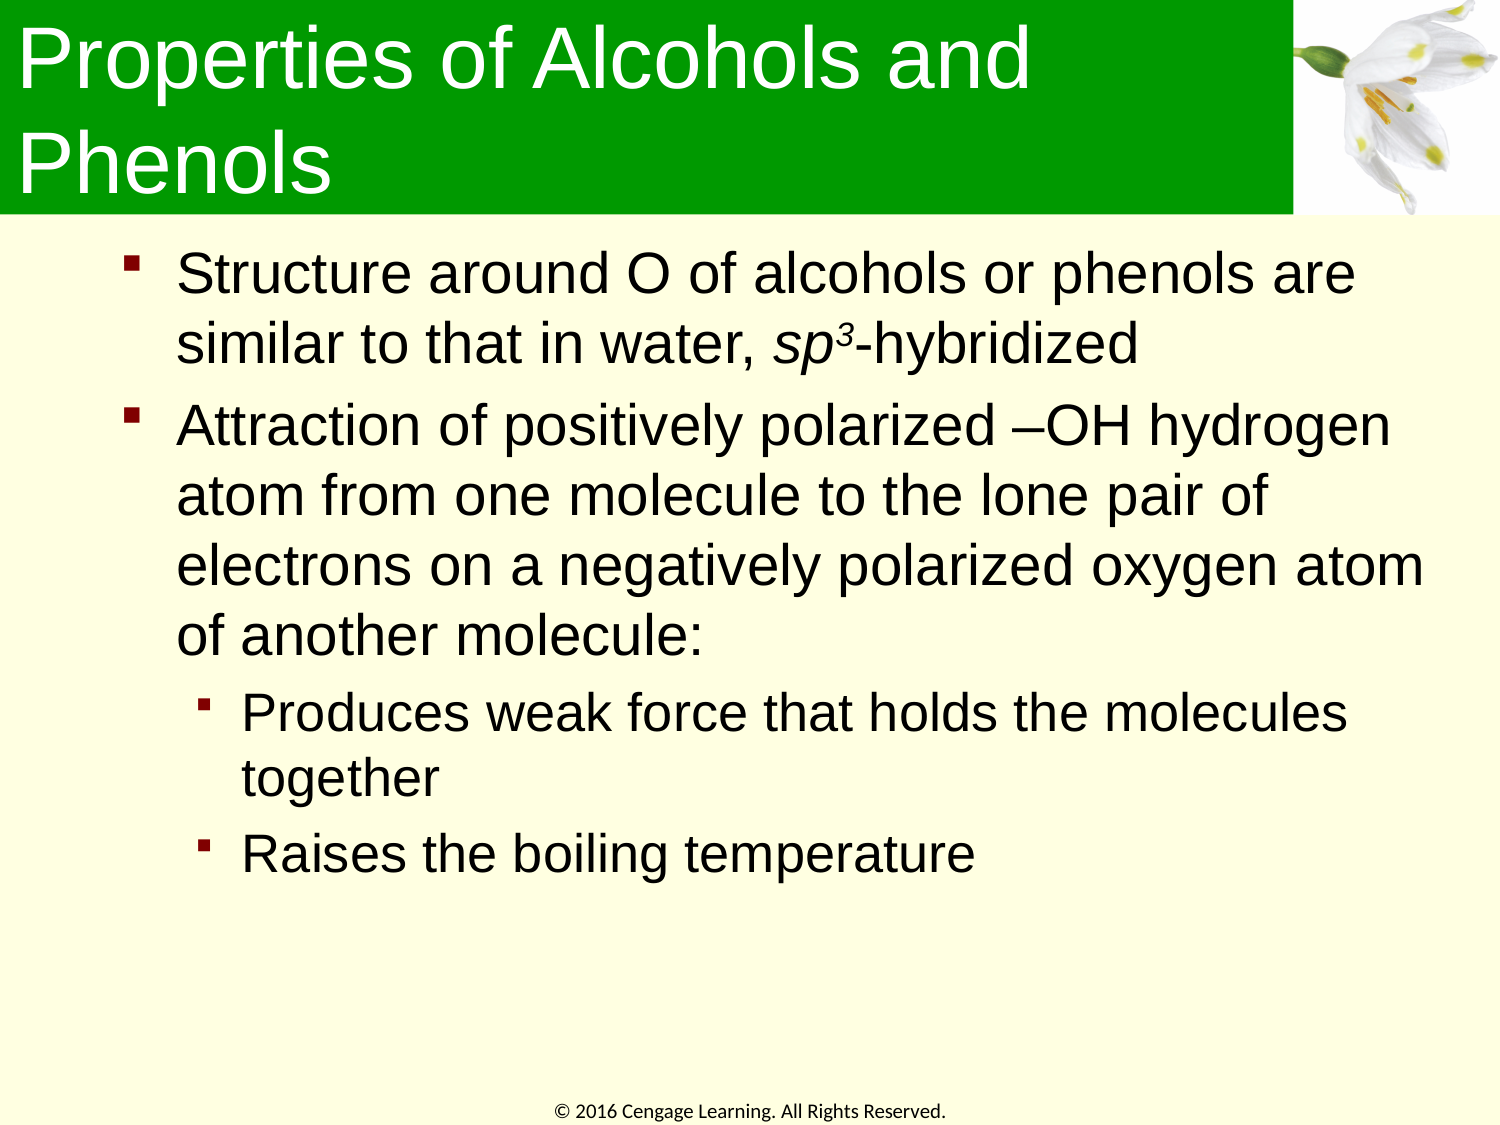

# Properties of Alcohols and Phenols
Structure around O of alcohols or phenols are similar to that in water, sp3-hybridized
Attraction of positively polarized –OH hydrogen atom from one molecule to the lone pair of electrons on a negatively polarized oxygen atom of another molecule:
Produces weak force that holds the molecules together
Raises the boiling temperature